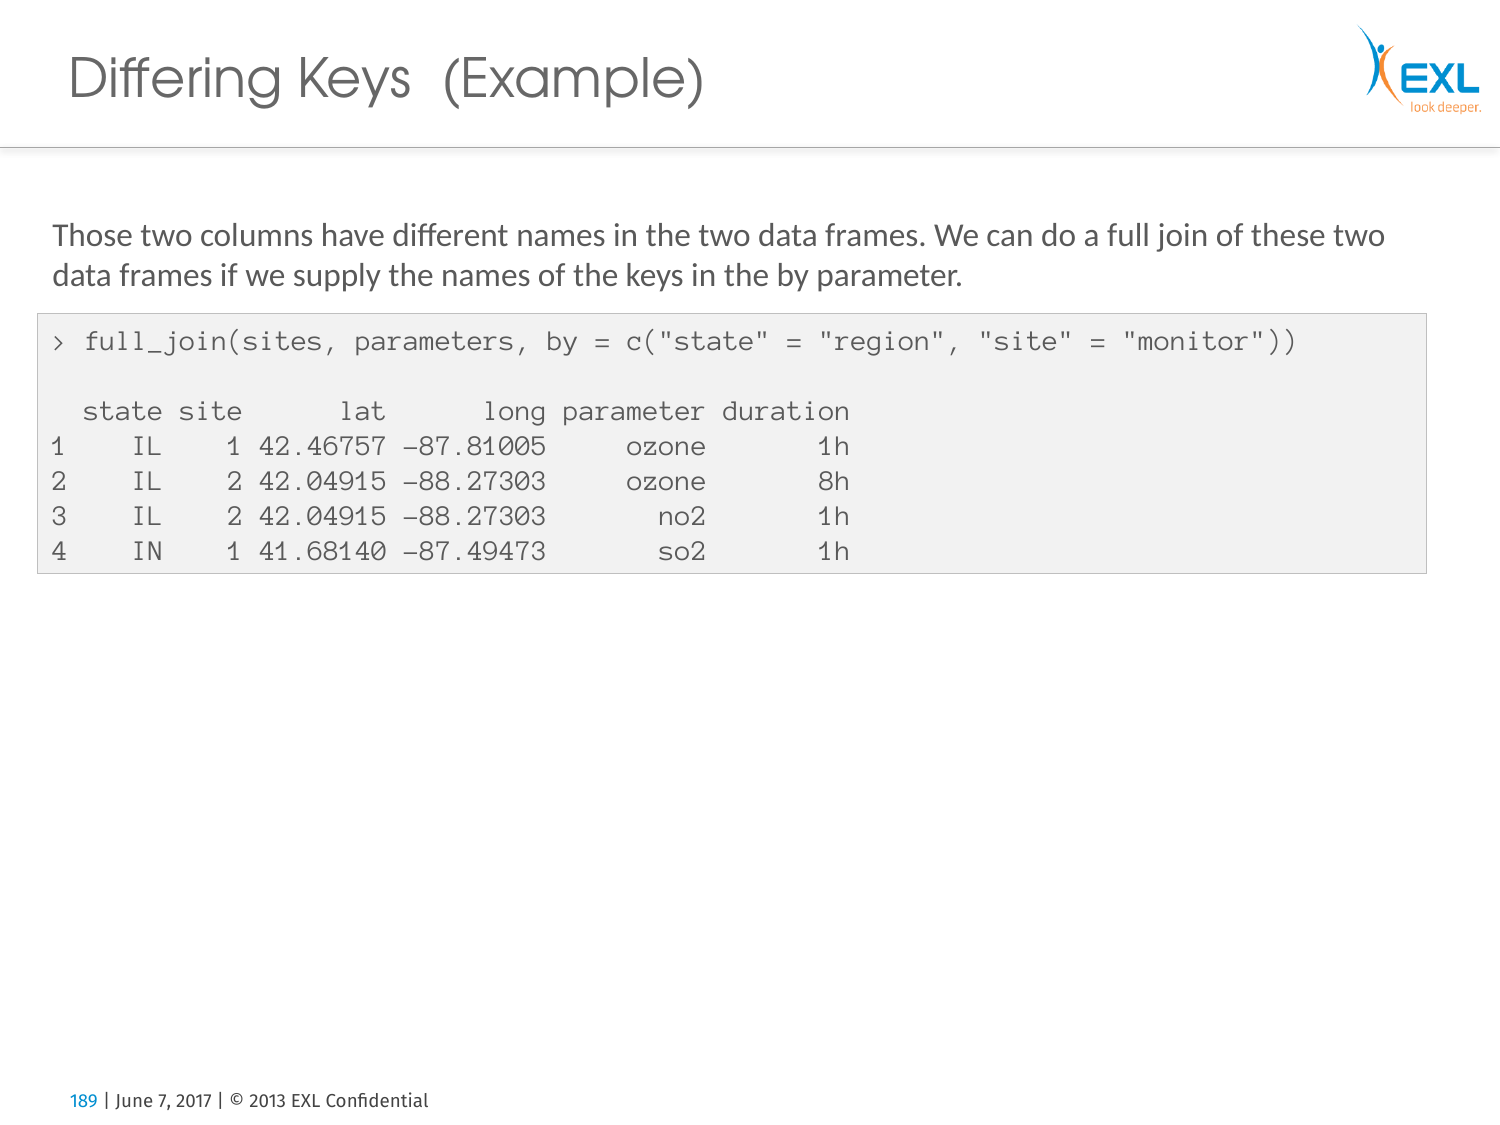

# Differing Keys  (Example)

Those two columns have different names in the two data frames. We can do a full join of these two data frames if we supply the names of the keys in the by parameter.

> full_join(sites, parameters, by = c("state" = "region", "site" = "monitor"))
  state site      lat      long parameter duration
1    IL    1 42.46757 -87.81005     ozone       1h
2    IL    2 42.04915 -88.27303     ozone       8h
3    IL    2 42.04915 -88.27303       no2       1h
4    IN    1 41.68140 -87.49473       so2       1h